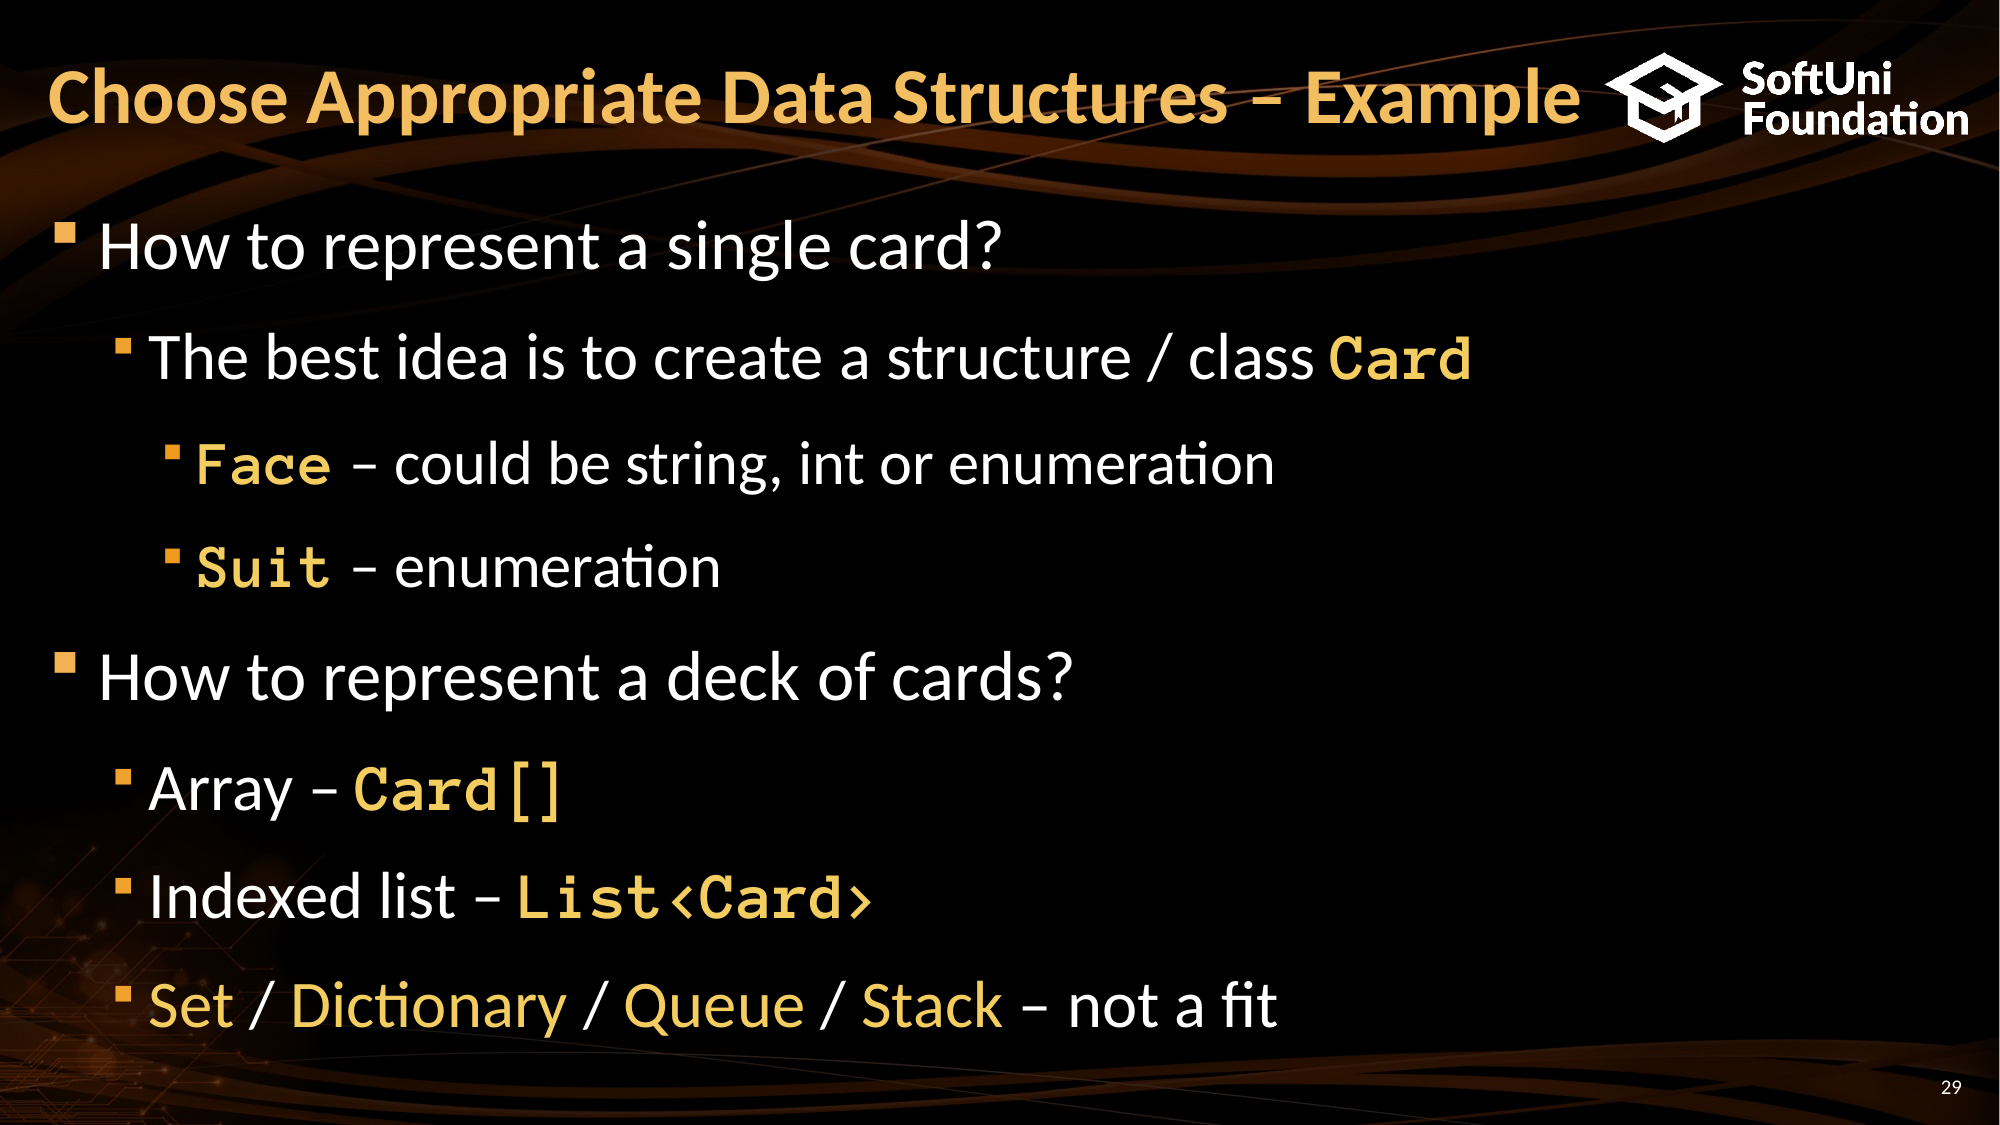

# Choose Appropriate Data Structures – Example
How to represent a single card?
The best idea is to create a structure / class Card
Face – could be string, int or enumeration
Suit – enumeration
How to represent a deck of cards?
Array – Card[]
Indexed list – List<Card>
Set / Dictionary / Queue / Stack – not a fit
29